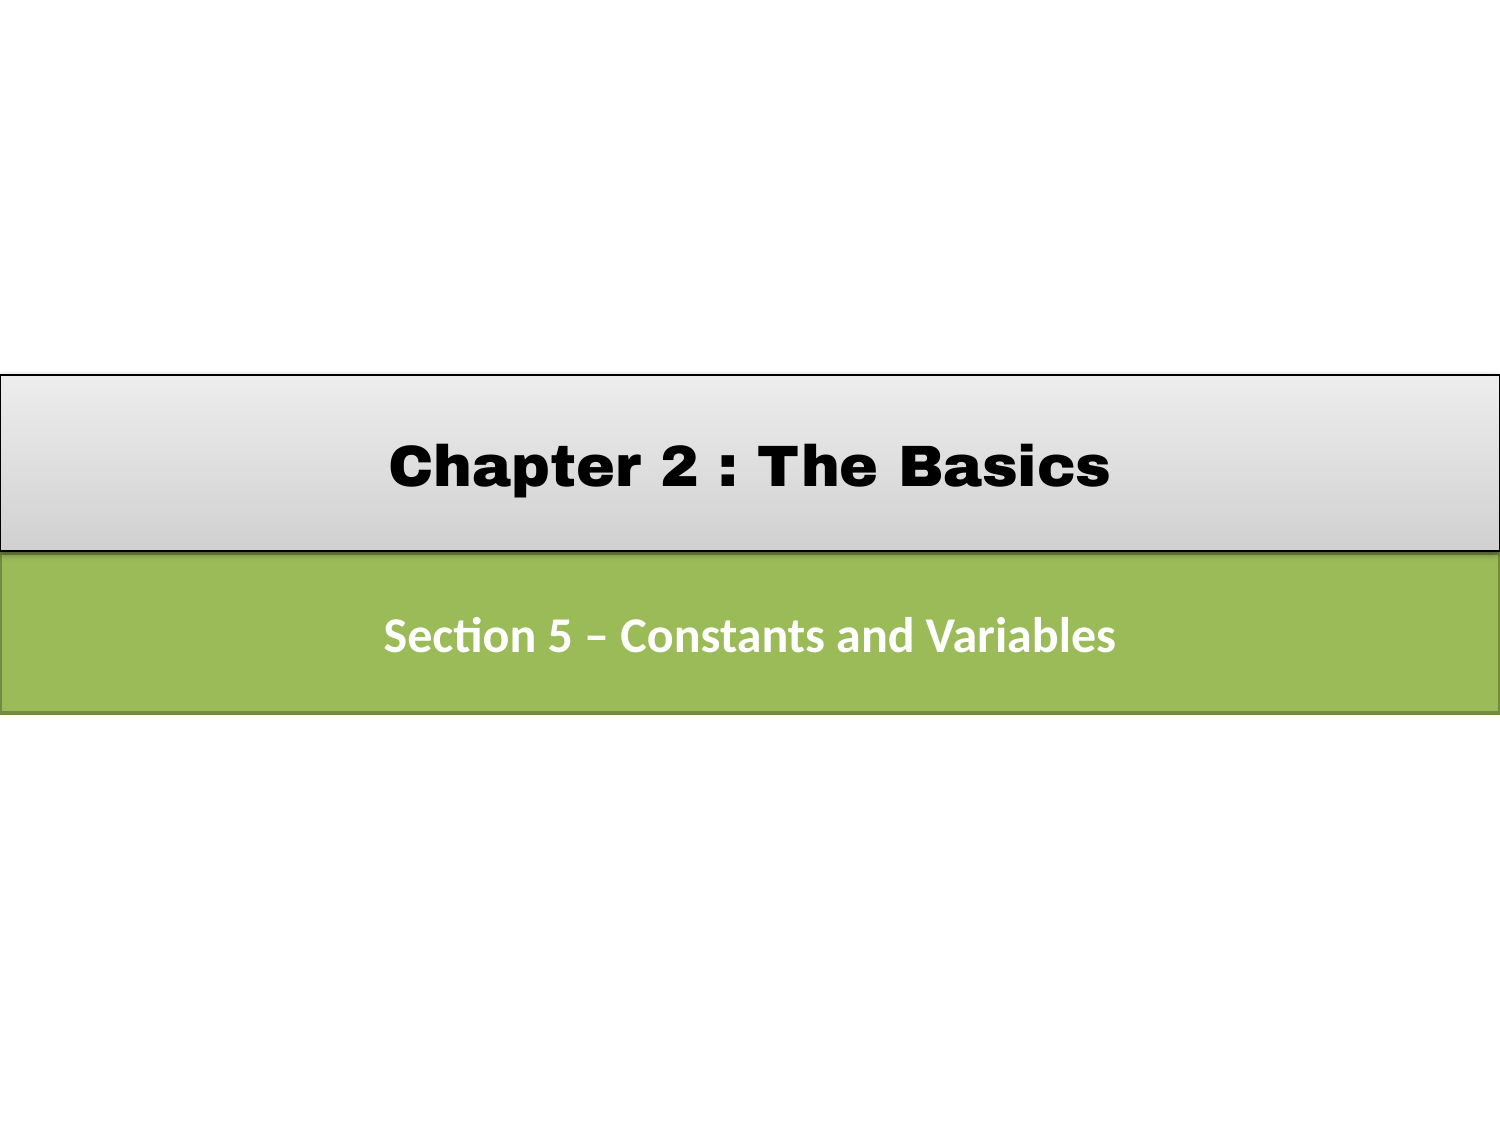

Chapter 2 : The Basics
Section 5 – Constants and Variables